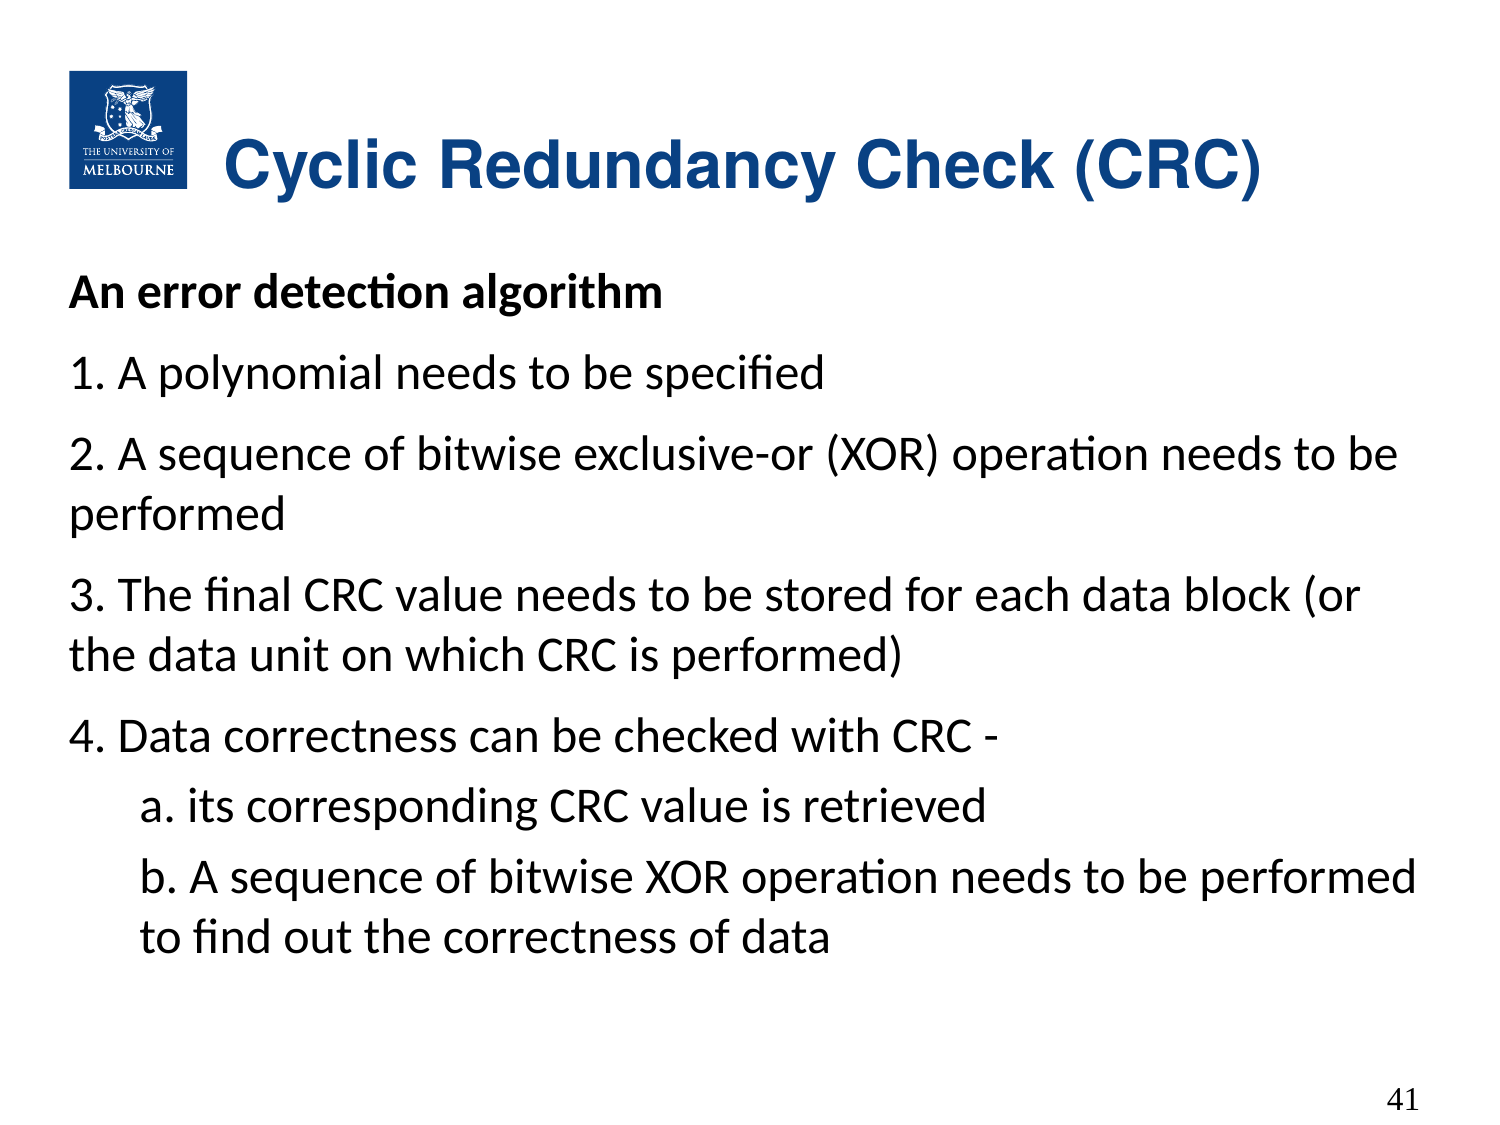

# Cyclic Redundancy Check (CRC)
An error detection algorithm
1. A polynomial needs to be specified
2. A sequence of bitwise exclusive-or (XOR) operation needs to be performed
3. The final CRC value needs to be stored for each data block (or the data unit on which CRC is performed)
4. Data correctness can be checked with CRC -
a. its corresponding CRC value is retrieved
b. A sequence of bitwise XOR operation needs to be performed to find out the correctness of data